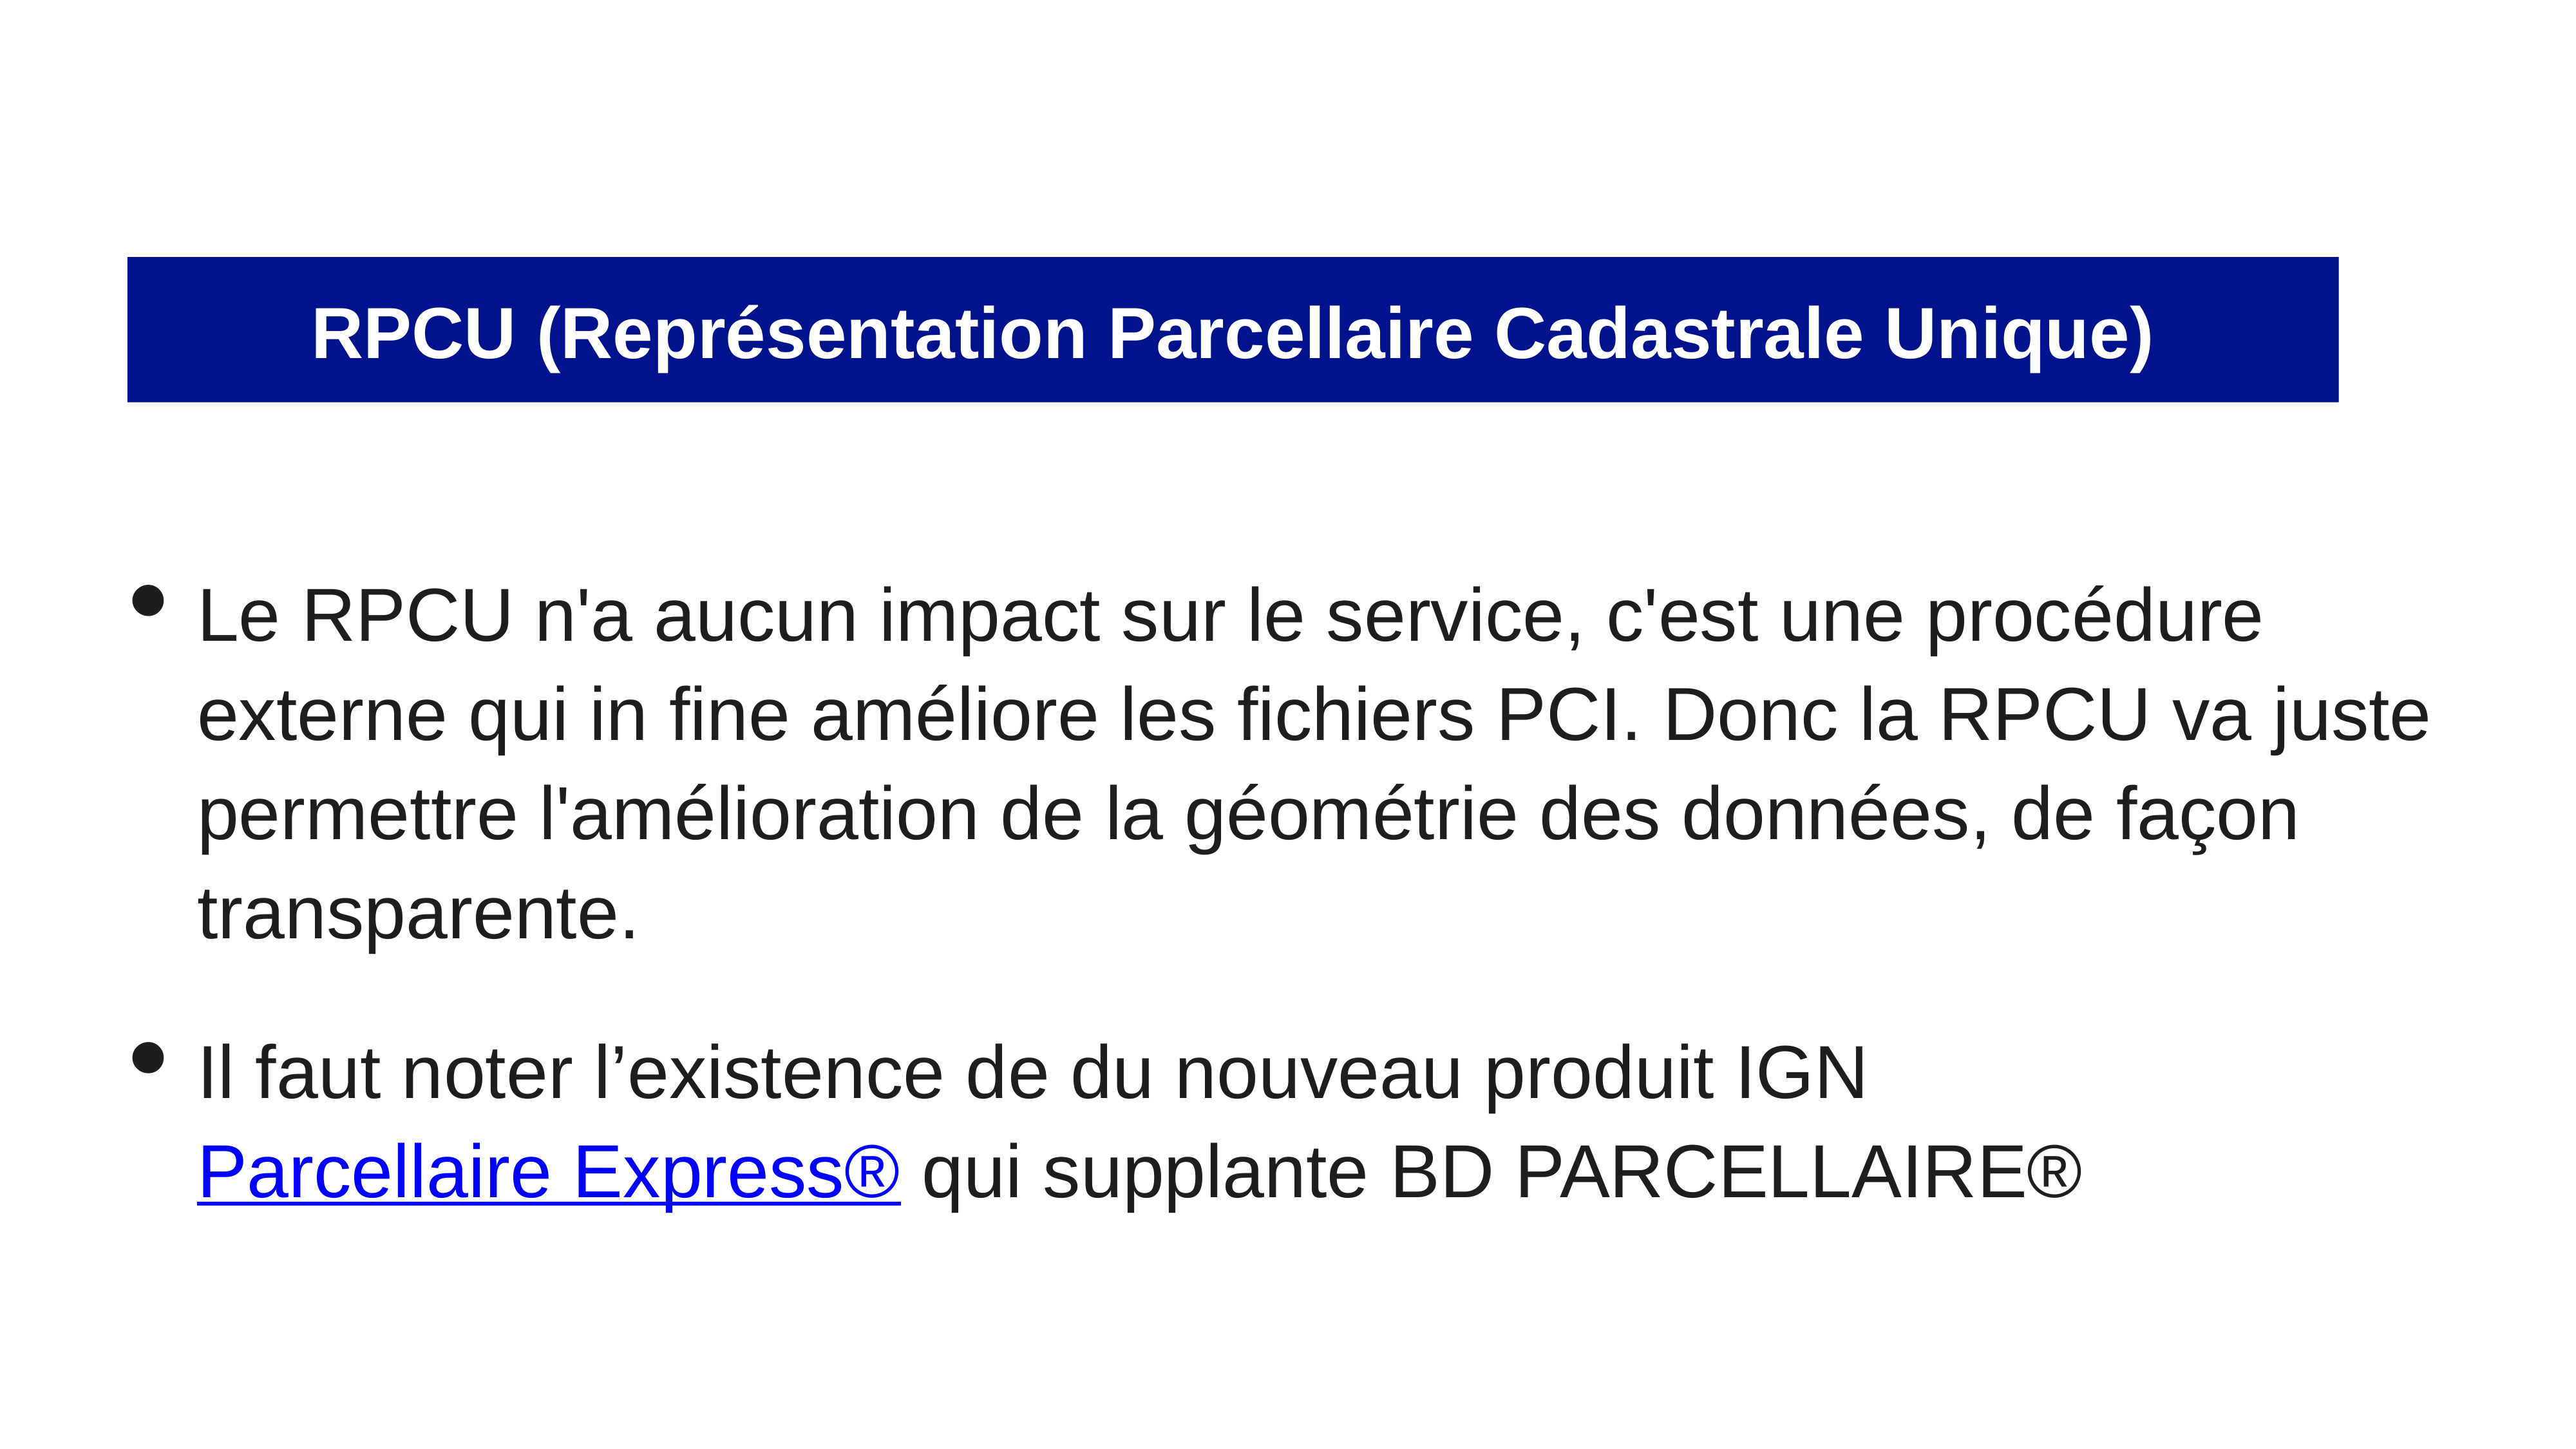

# RPCU (Représentation Parcellaire Cadastrale Unique)
Le RPCU n'a aucun impact sur le service, c'est une procédure externe qui in fine améliore les fichiers PCI. Donc la RPCU va juste permettre l'amélioration de la géométrie des données, de façon transparente.
Il faut noter l’existence de du nouveau produit IGN Parcellaire Express® qui supplante BD PARCELLAIRE®